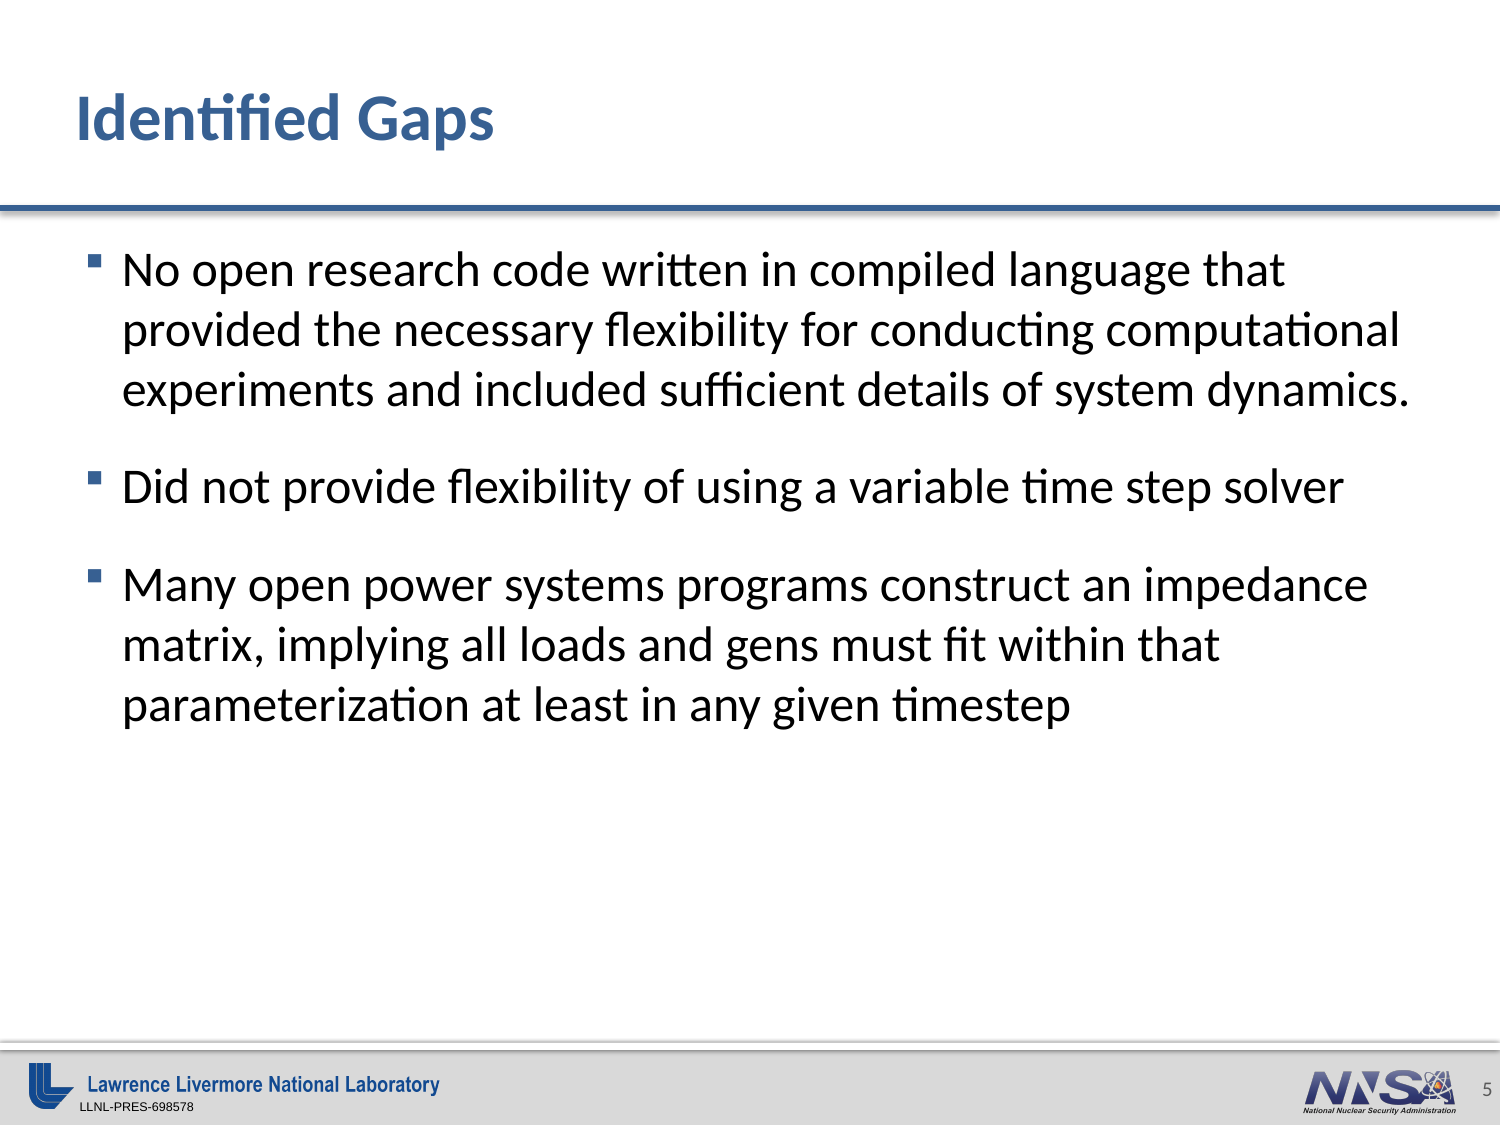

# Identified Gaps
No open research code written in compiled language that provided the necessary flexibility for conducting computational experiments and included sufficient details of system dynamics.
Did not provide flexibility of using a variable time step solver
Many open power systems programs construct an impedance matrix, implying all loads and gens must fit within that parameterization at least in any given timestep